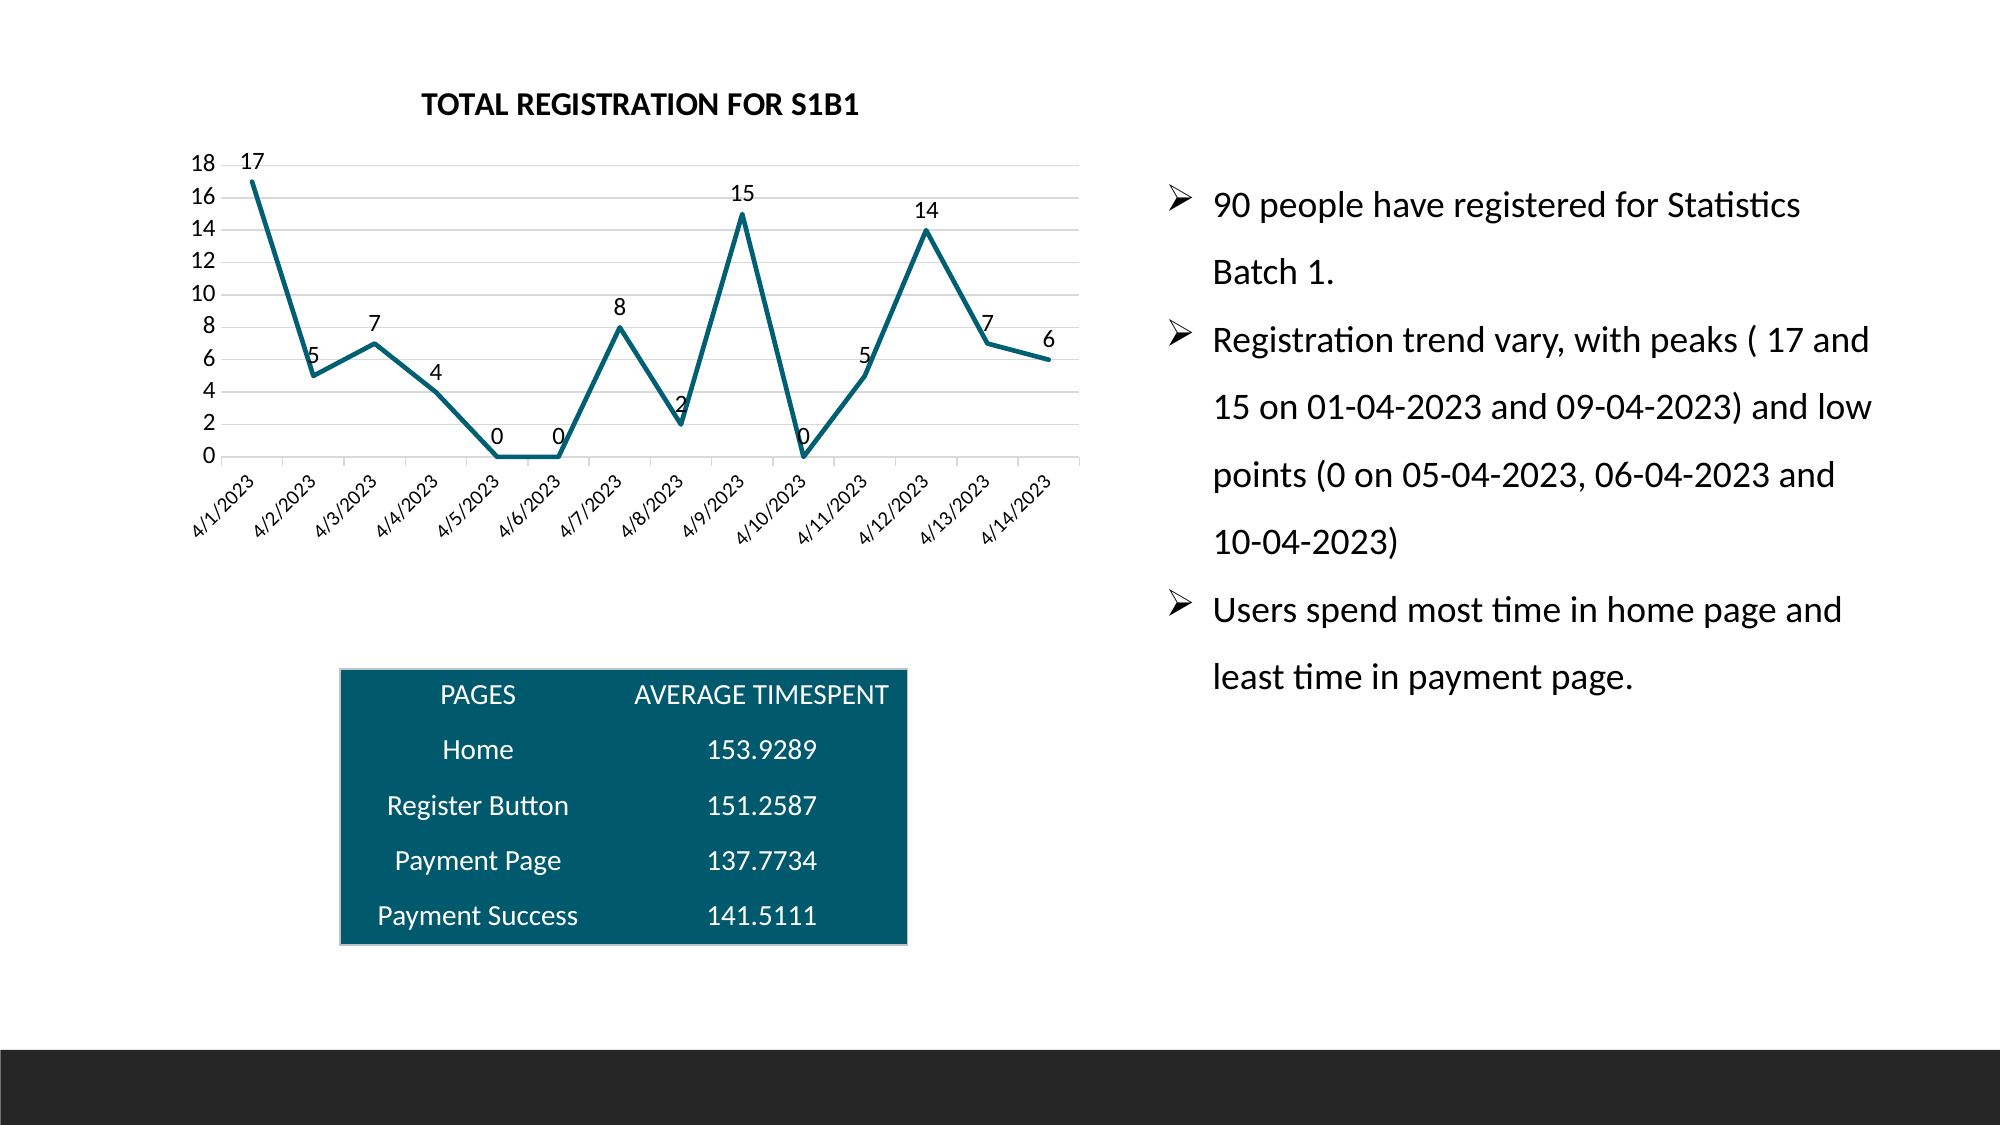

### Chart: TOTAL REGISTRATION FOR S1B1

| Category | REGISTERED |
|---|---|
| 45017 | 17.0 |
| 45018 | 5.0 |
| 45019 | 7.0 |
| 45020 | 4.0 |
| 45021 | 0.0 |
| 45022 | 0.0 |
| 45023 | 8.0 |
| 45024 | 2.0 |
| 45025 | 15.0 |
| 45026 | 0.0 |
| 45027 | 5.0 |
| 45028 | 14.0 |
| 45029 | 7.0 |
| 45030 | 6.0 |
90 people have registered for Statistics Batch 1.
Registration trend vary, with peaks ( 17 and 15 on 01-04-2023 and 09-04-2023) and low points (0 on 05-04-2023, 06-04-2023 and 10-04-2023)
Users spend most time in home page and least time in payment page.

| PAGES | AVERAGE TIMESPENT |
| --- | --- |
| Home | 153.9289 |
| Register Button | 151.2587 |
| Payment Page | 137.7734 |
| Payment Success | 141.5111 |